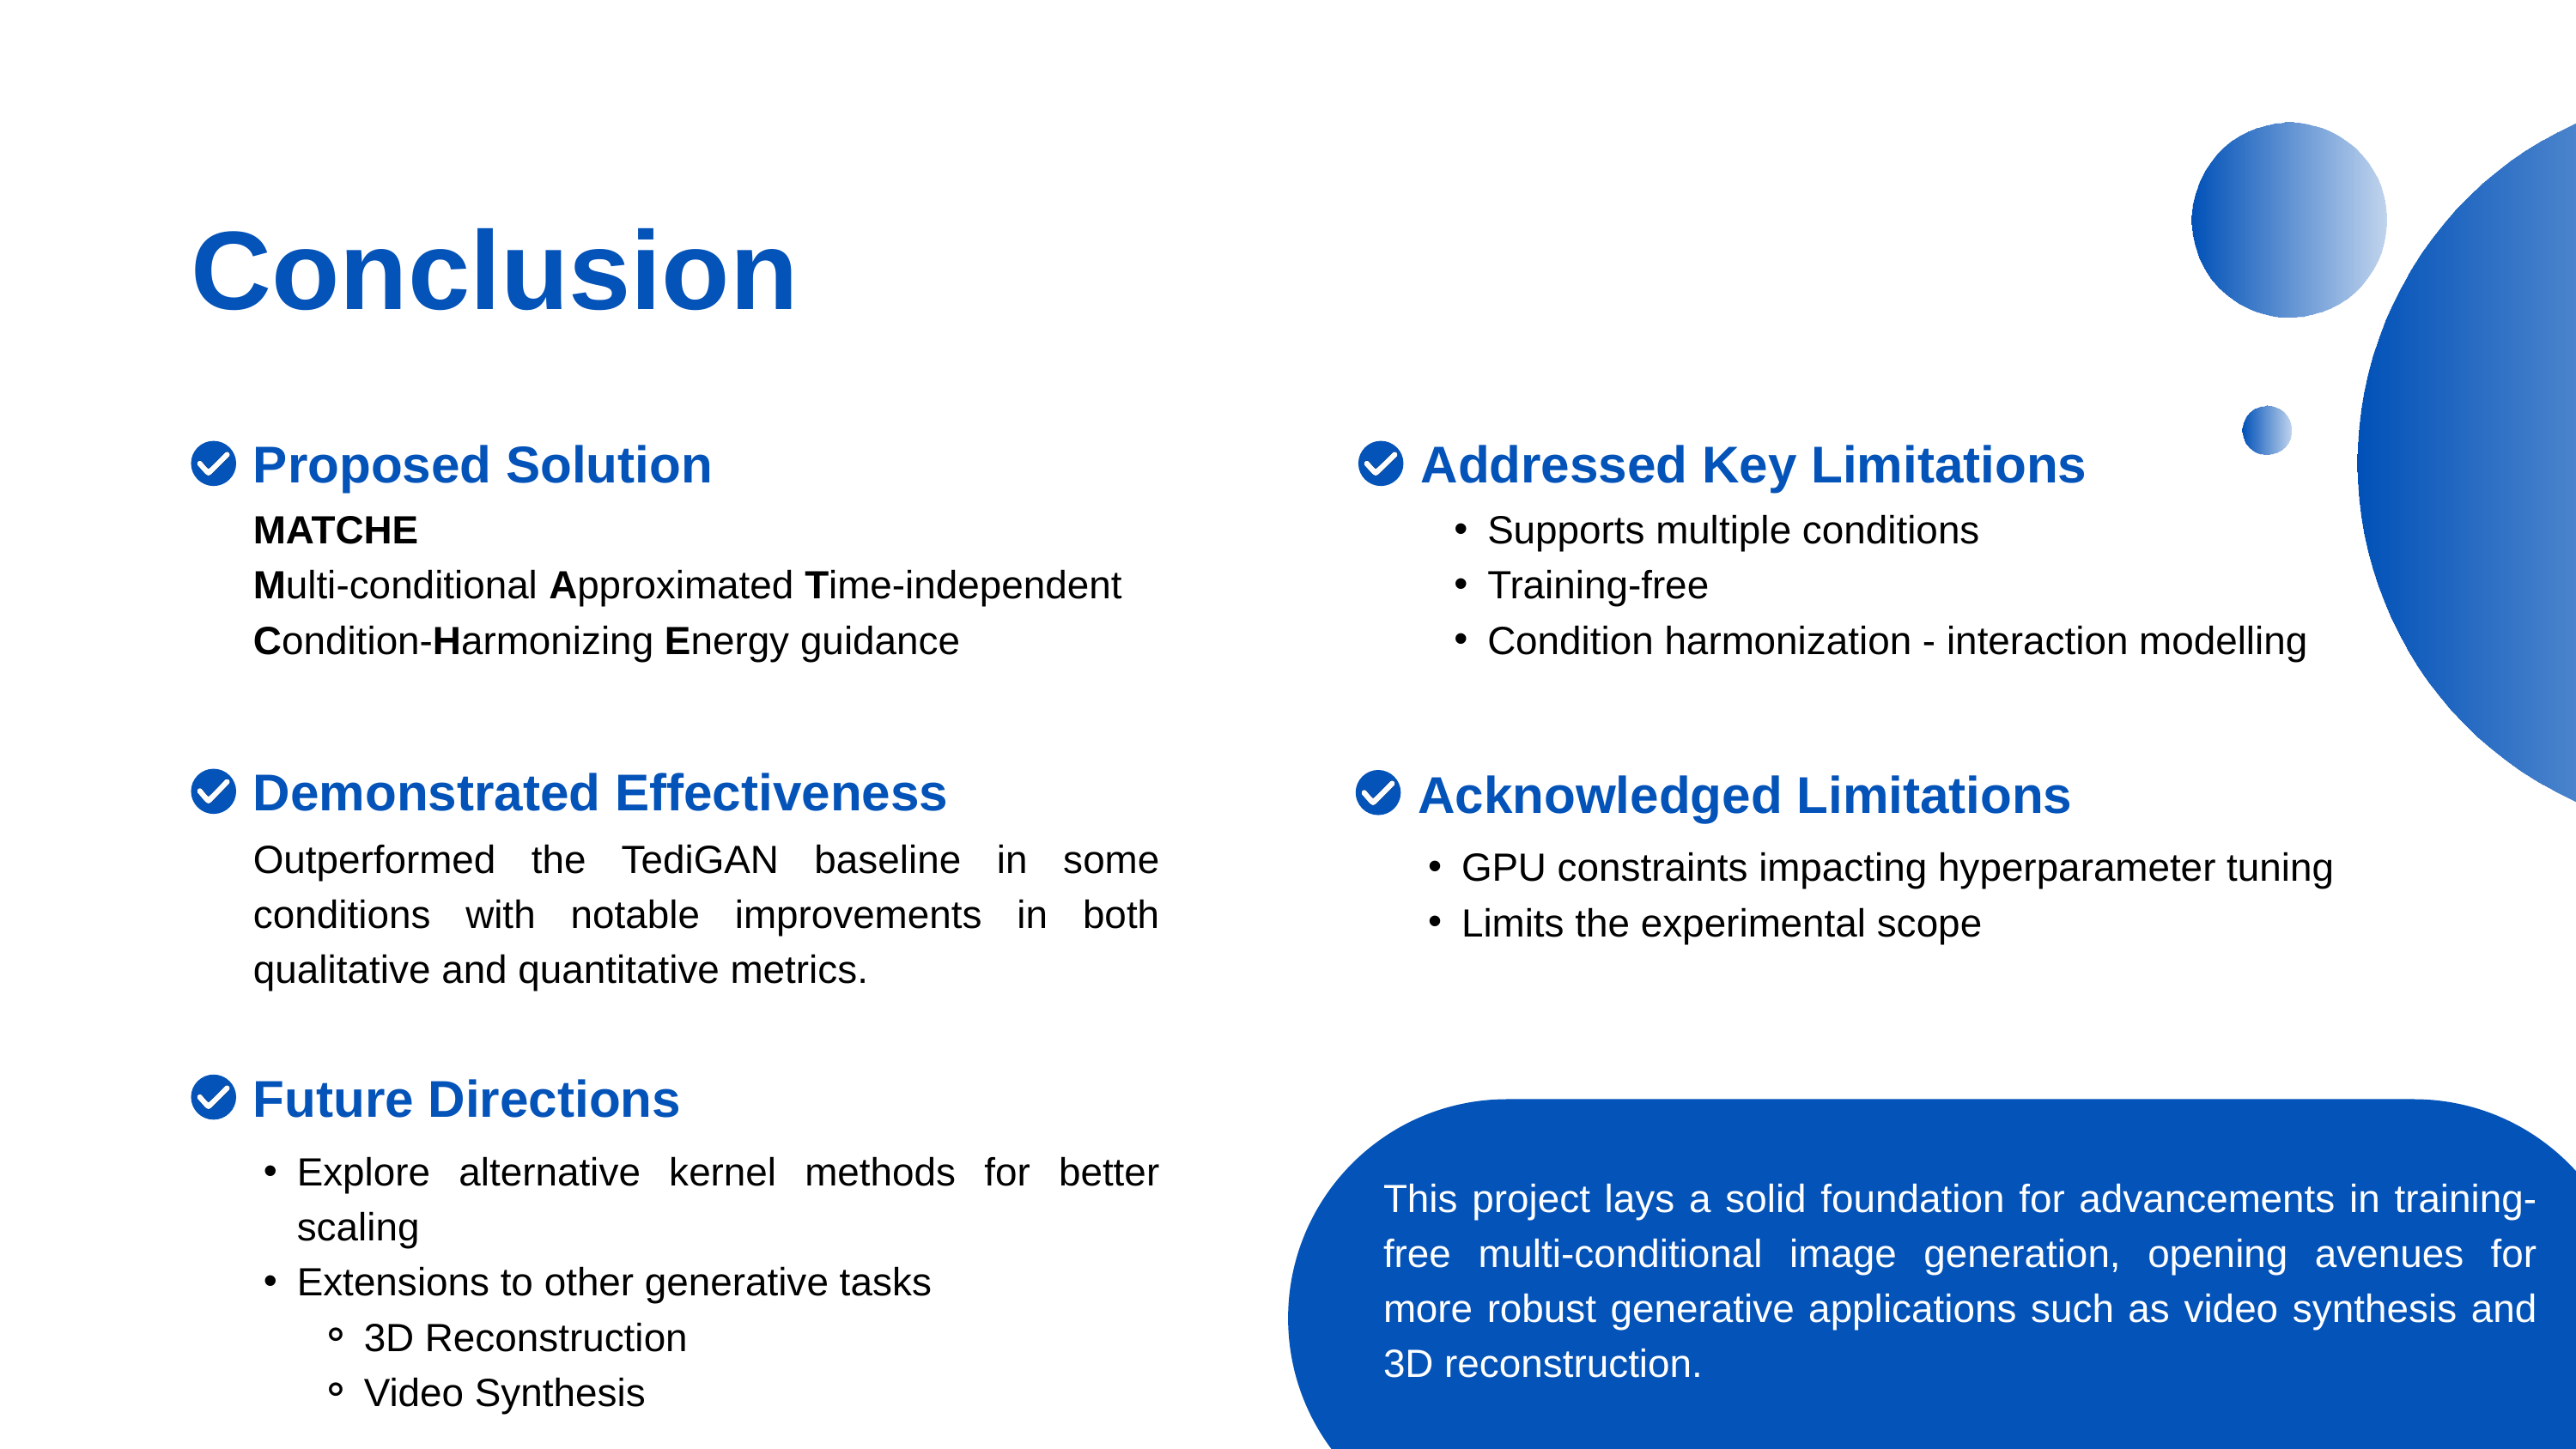

Conclusion

Proposed Solution
Addressed Key Limitations

MATCHE
Multi-conditional Approximated Time-independent Condition-Harmonizing Energy guidance

Supports multiple conditions
Training-free
Condition harmonization - interaction modelling
Demonstrated Effectiveness
Acknowledged Limitations

Outperformed the TediGAN baseline in some conditions with notable improvements in both qualitative and quantitative metrics.
GPU constraints impacting hyperparameter tuning
Limits the experimental scope

Future Directions

Explore alternative kernel methods for better scaling
Extensions to other generative tasks
3D Reconstruction
Video Synthesis

This project lays a solid foundation for advancements in training-free multi-conditional image generation, opening avenues for more robust generative applications such as video synthesis and 3D reconstruction.